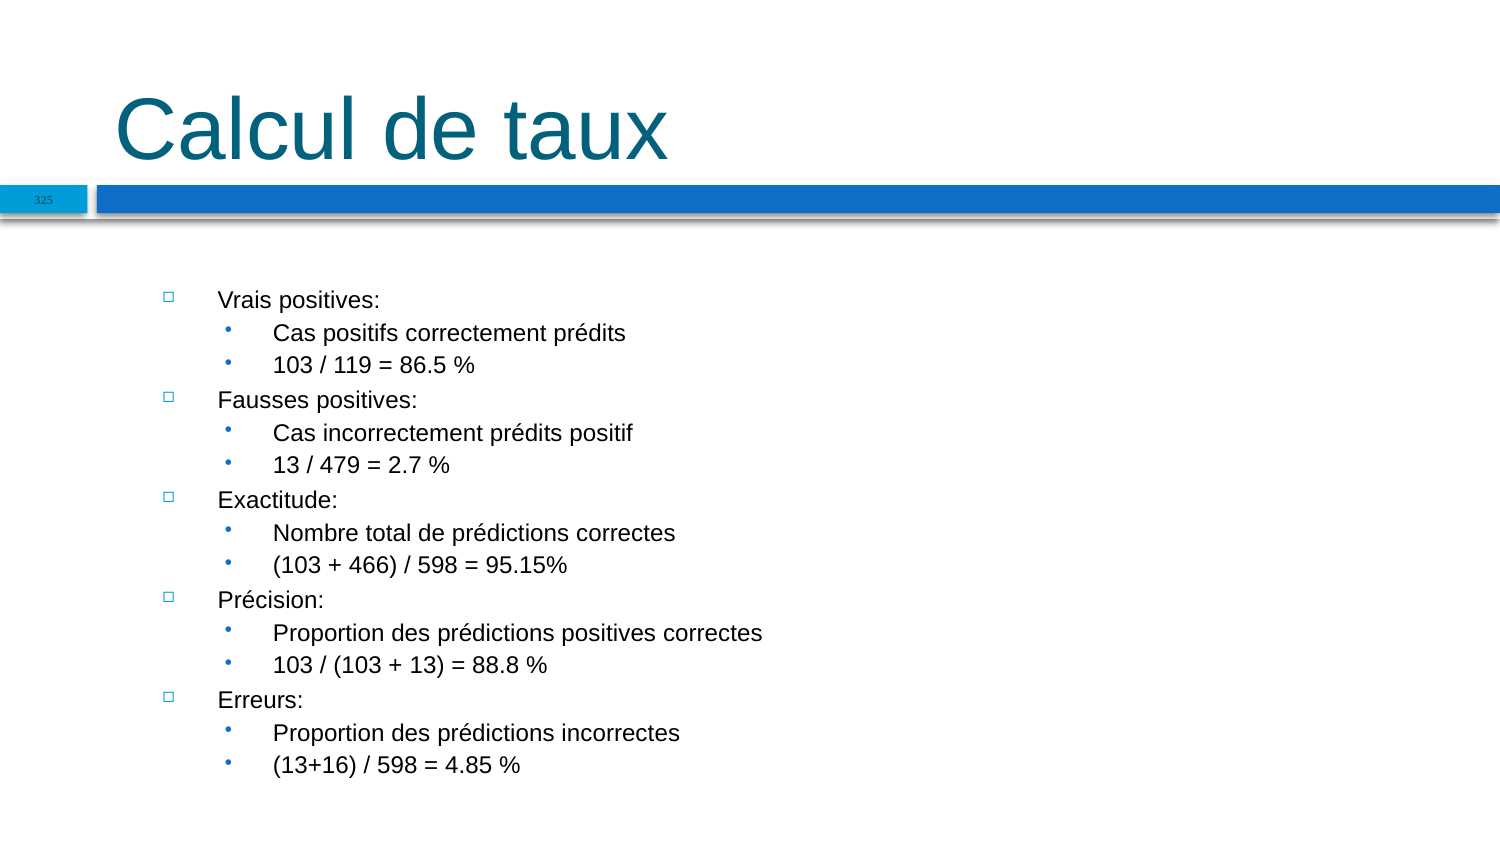

# Calcul de taux
325
Vrais positives:
Cas positifs correctement prédits
103 / 119 = 86.5 %
Fausses positives:
Cas incorrectement prédits positif
13 / 479 = 2.7 %
Exactitude:
Nombre total de prédictions correctes
(103 + 466) / 598 = 95.15%
Précision:
Proportion des prédictions positives correctes
103 / (103 + 13) = 88.8 %
Erreurs:
Proportion des prédictions incorrectes
(13+16) / 598 = 4.85 %